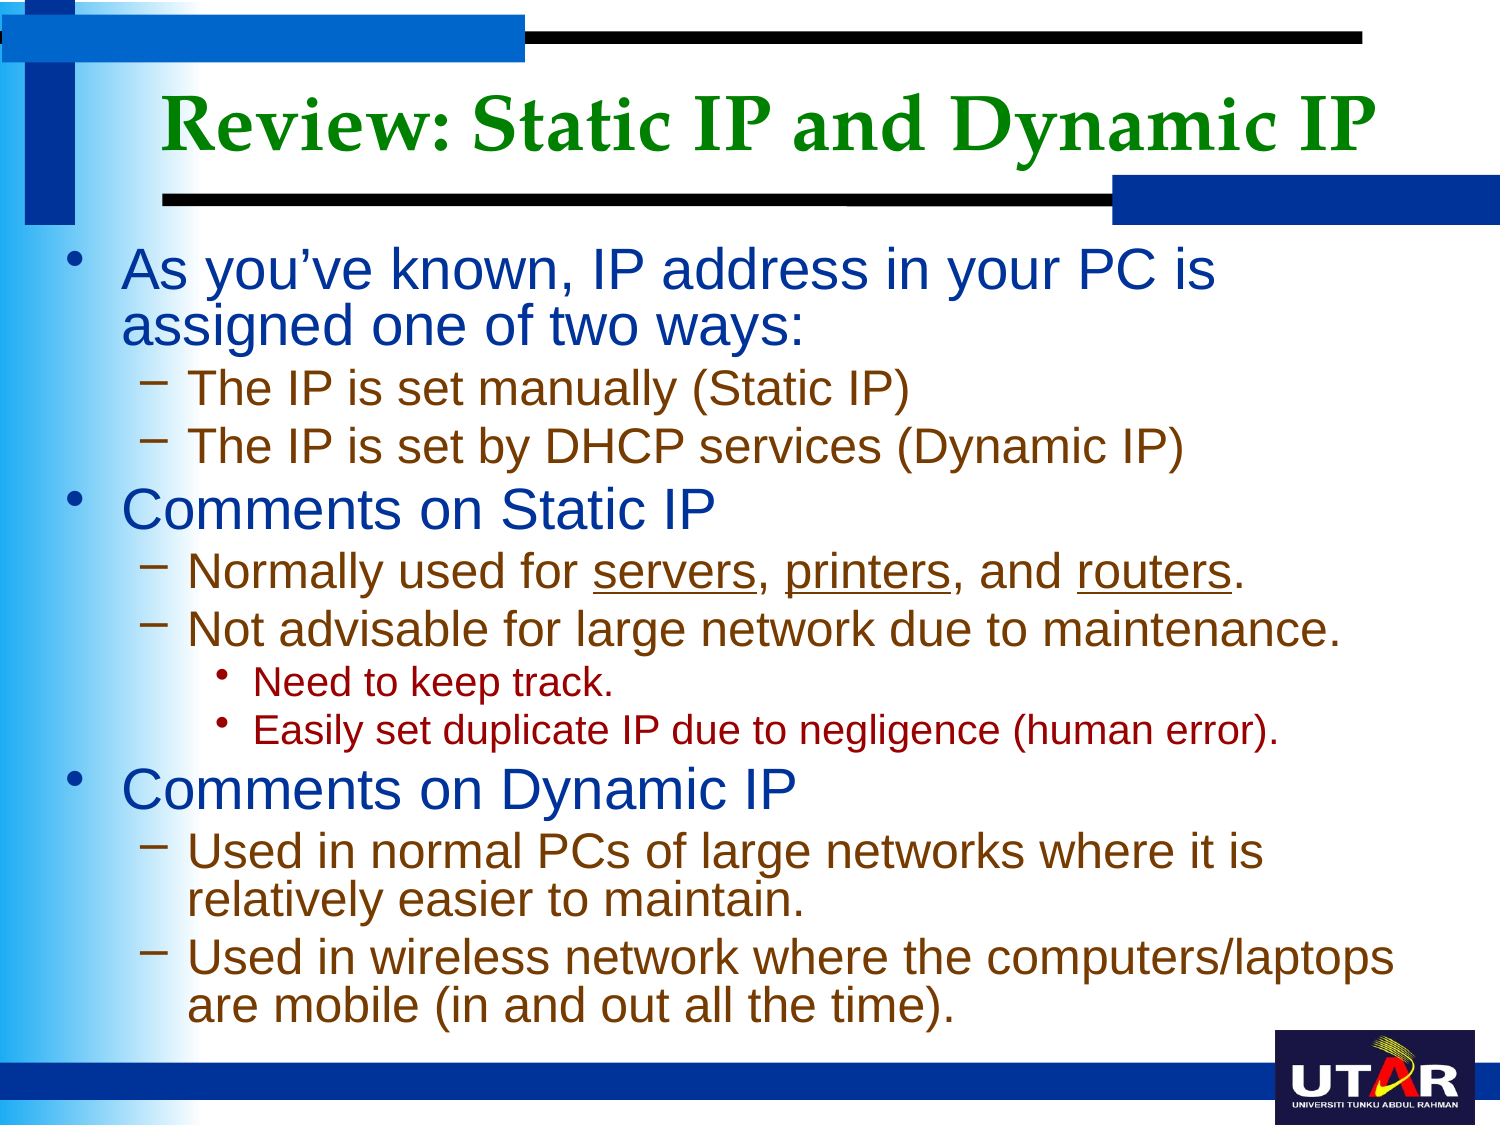

# Review: Static IP and Dynamic IP
As you’ve known, IP address in your PC is assigned one of two ways:
The IP is set manually (Static IP)
The IP is set by DHCP services (Dynamic IP)
Comments on Static IP
Normally used for servers, printers, and routers.
Not advisable for large network due to maintenance.
Need to keep track.
Easily set duplicate IP due to negligence (human error).
Comments on Dynamic IP
Used in normal PCs of large networks where it is relatively easier to maintain.
Used in wireless network where the computers/laptops are mobile (in and out all the time).